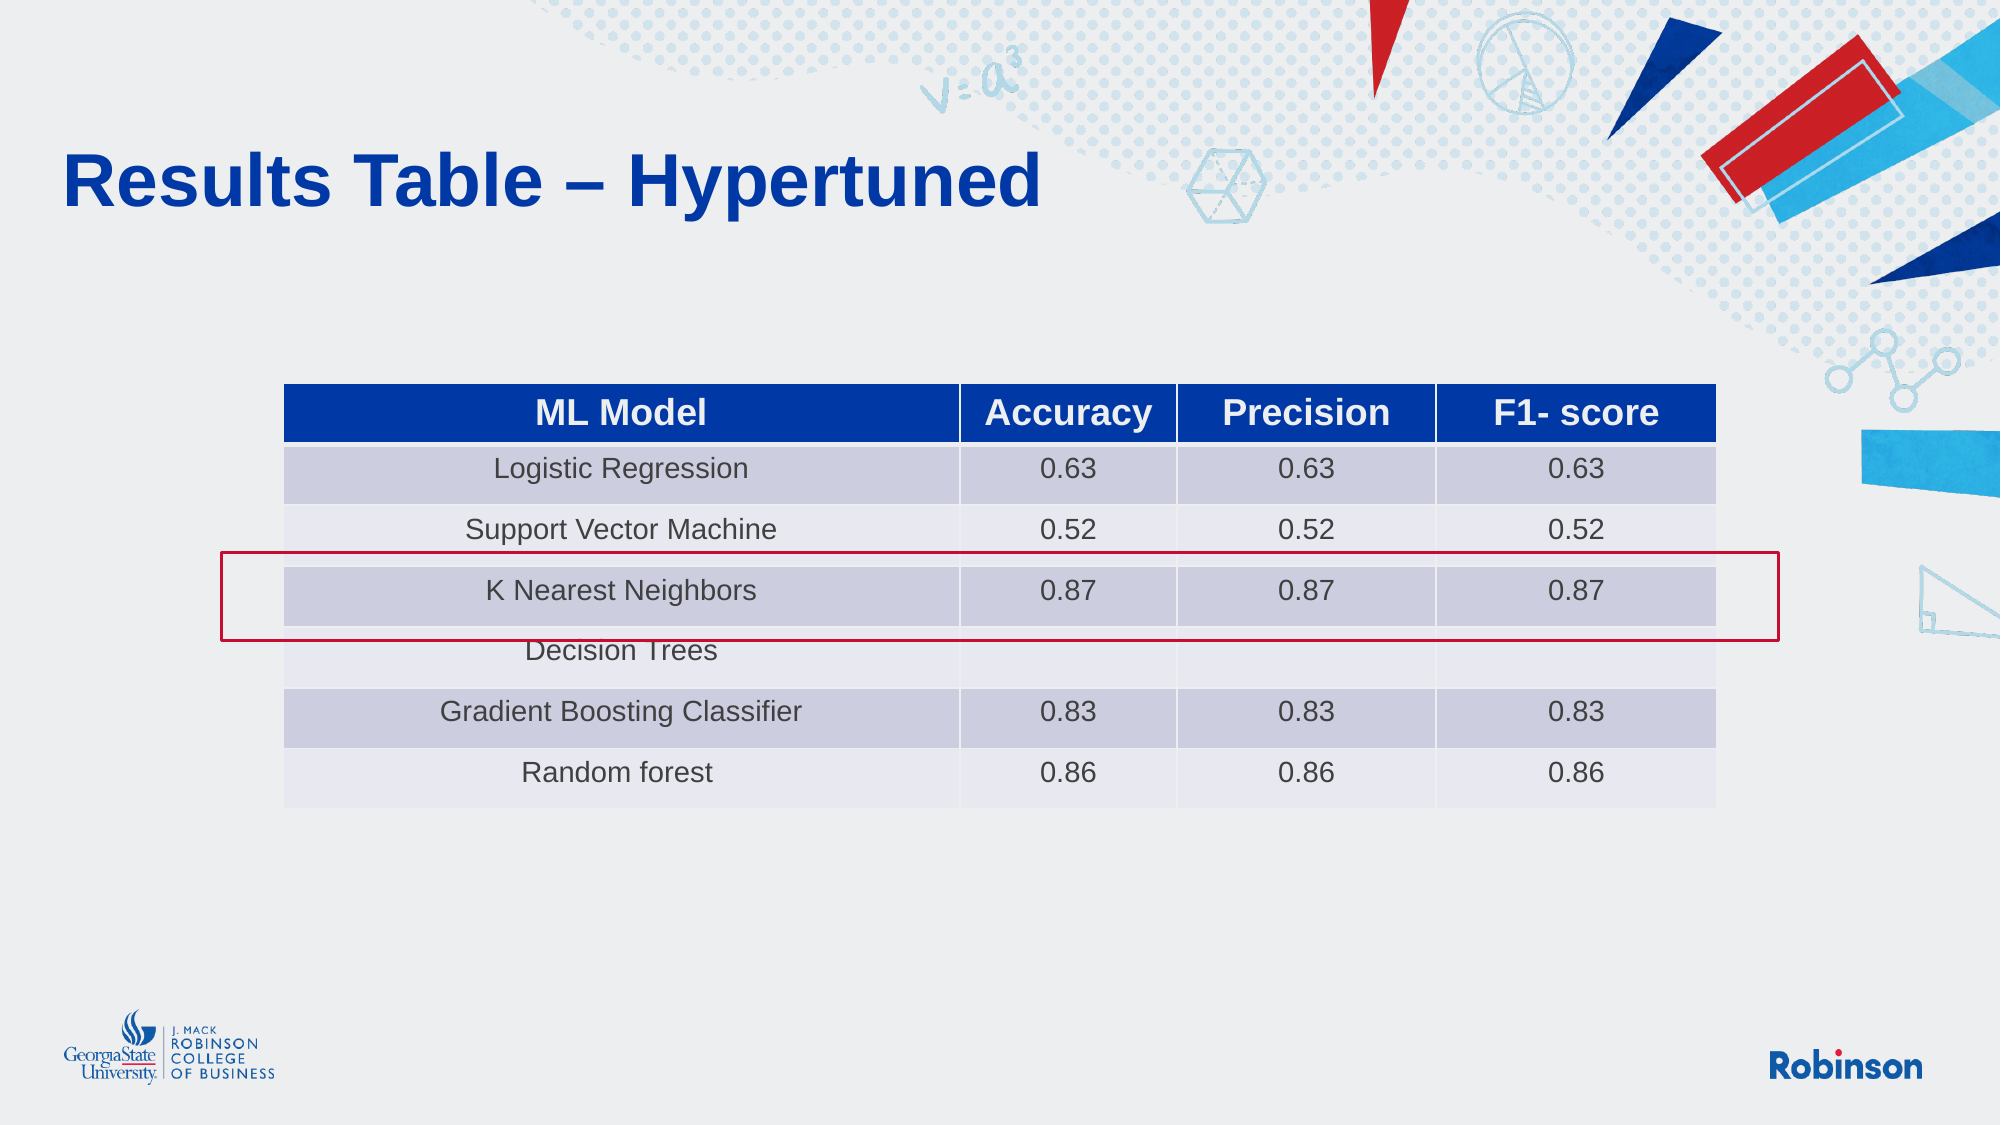

# Results Table – Hypertuned
| ML Model | Accuracy | Precision | F1- score |
| --- | --- | --- | --- |
| Logistic Regression | 0.63 | 0.63 | 0.63 |
| Support Vector Machine | 0.52 | 0.52 | 0.52 |
| K Nearest Neighbors | 0.87 | 0.87 | 0.87 |
| Decision Trees |  |  |  |
| Gradient Boosting Classifier | 0.83 | 0.83 | 0.83 |
| Random forest | 0.86 | 0.86 | 0.86 |